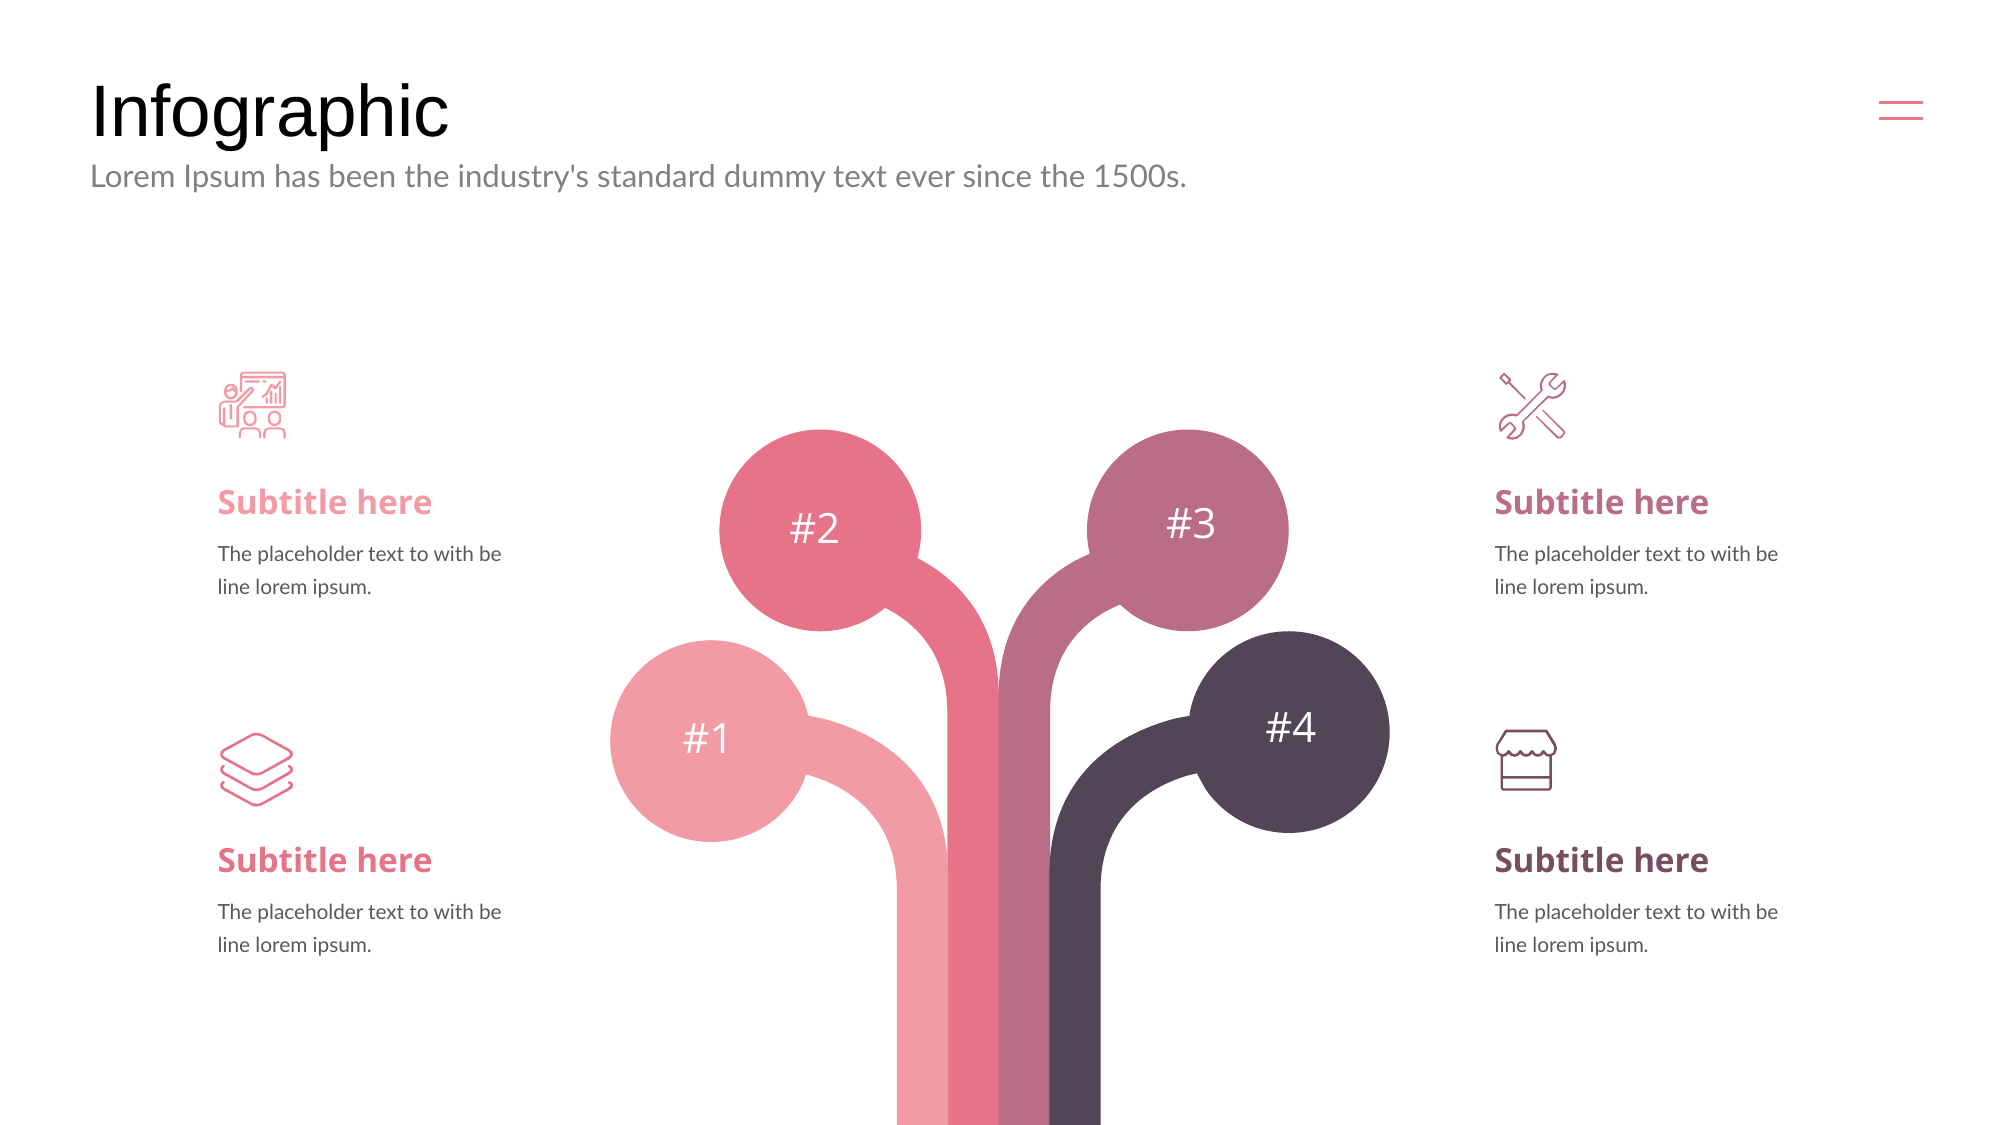

# Infographic
Lorem Ipsum has been the industry's standard dummy text ever since the 1500s.

Subtitle here
Subtitle here
#3
#2
The placeholder text to with be line lorem ipsum.
The placeholder text to with be line lorem ipsum.
#4
#1

Subtitle here
Subtitle here
The placeholder text to with be line lorem ipsum.
The placeholder text to with be line lorem ipsum.